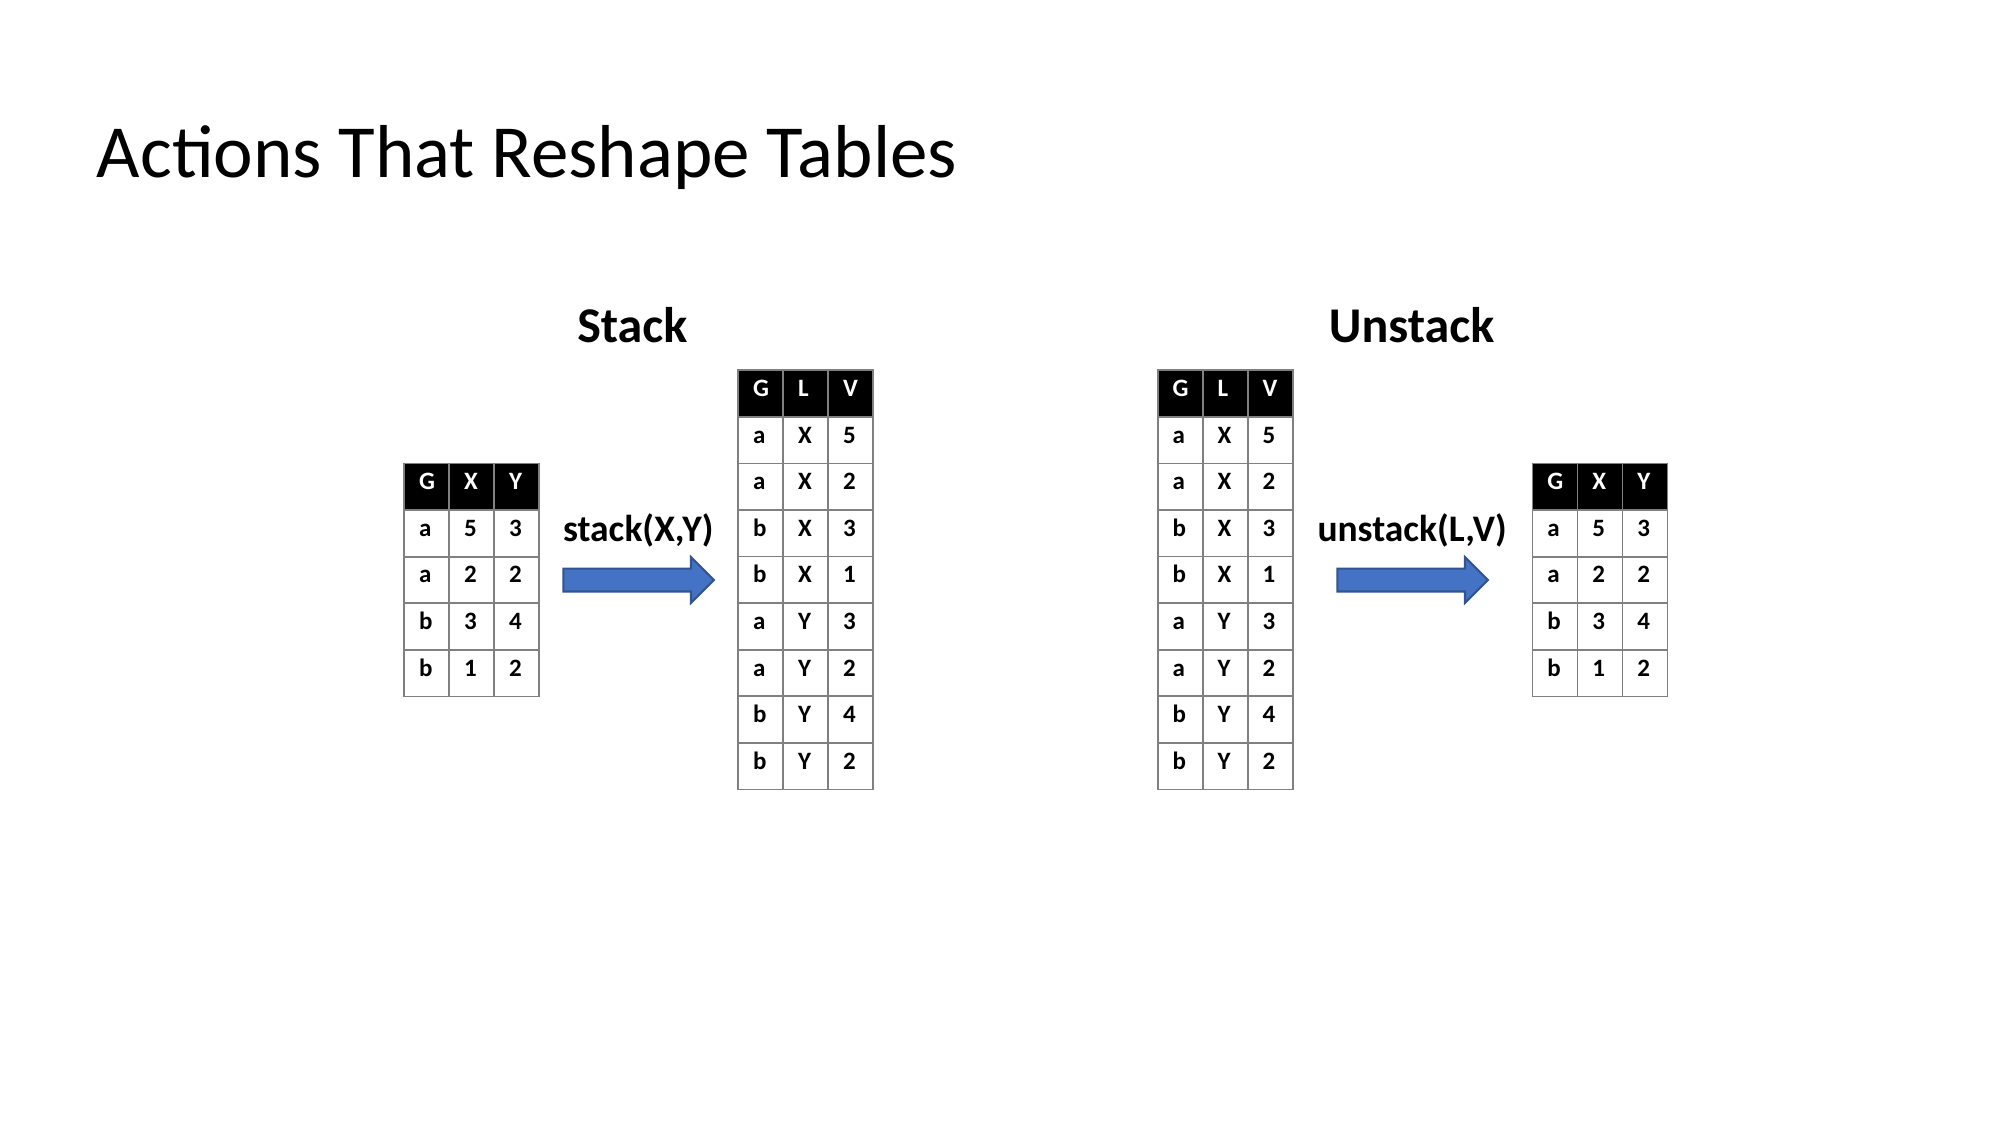

Actions That Reshape Tables
Unstack
Stack
| G | L | V |
| --- | --- | --- |
| a | X | 5 |
| a | X | 2 |
| b | X | 3 |
| b | X | 1 |
| a | Y | 3 |
| a | Y | 2 |
| b | Y | 4 |
| b | Y | 2 |
| G | L | V |
| --- | --- | --- |
| a | X | 5 |
| a | X | 2 |
| b | X | 3 |
| b | X | 1 |
| a | Y | 3 |
| a | Y | 2 |
| b | Y | 4 |
| b | Y | 2 |
| G | X | Y |
| --- | --- | --- |
| a | 5 | 3 |
| a | 2 | 2 |
| b | 3 | 4 |
| b | 1 | 2 |
| G | X | Y |
| --- | --- | --- |
| a | 5 | 3 |
| a | 2 | 2 |
| b | 3 | 4 |
| b | 1 | 2 |
unstack(L,V)
stack(X,Y)